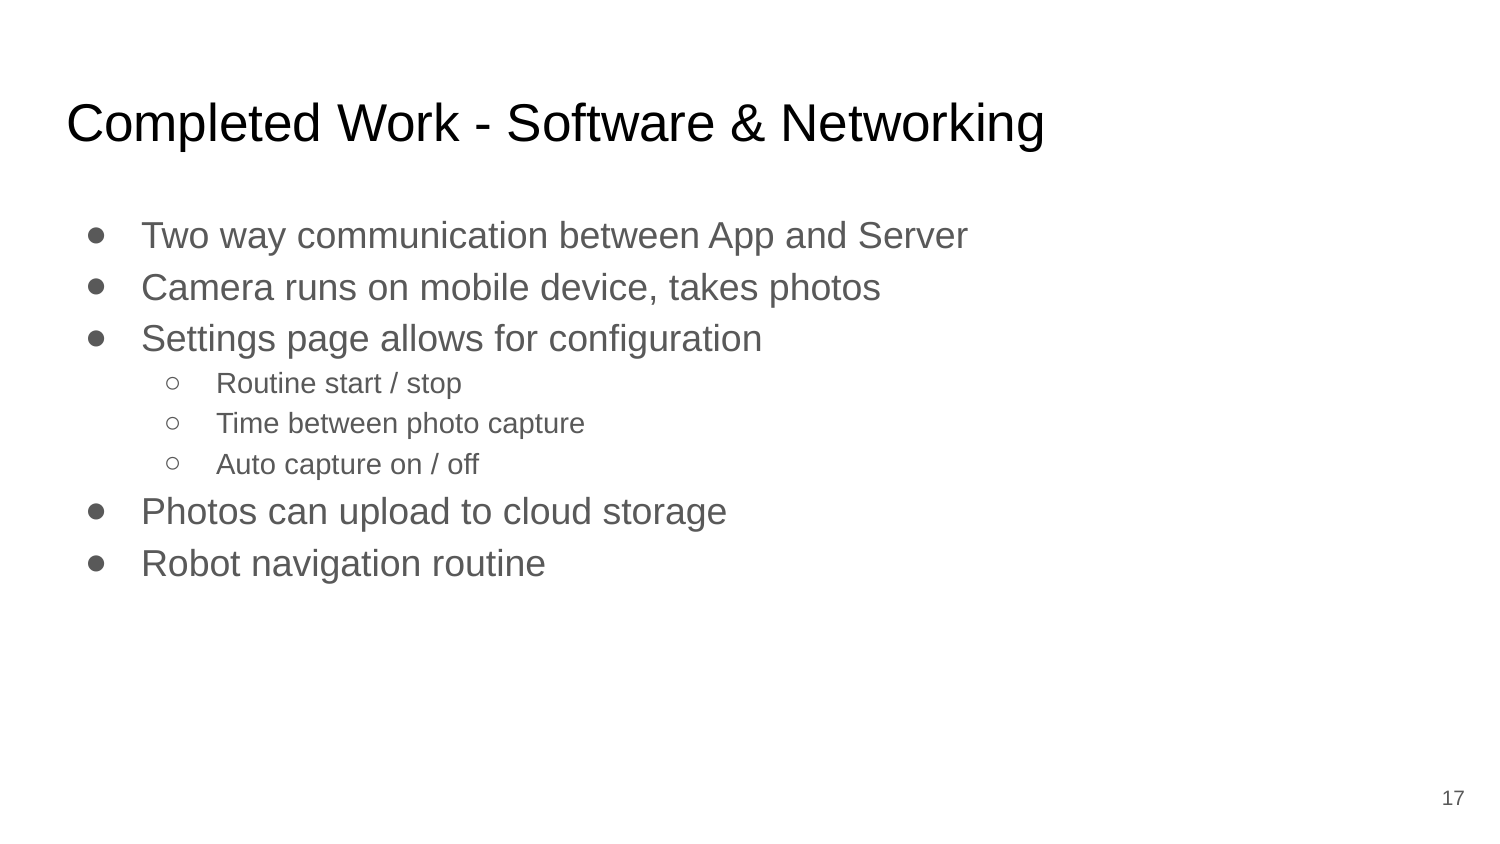

# Completed Work - Software & Networking
Two way communication between App and Server
Camera runs on mobile device, takes photos
Settings page allows for configuration
Routine start / stop
Time between photo capture
Auto capture on / off
Photos can upload to cloud storage
Robot navigation routine
17